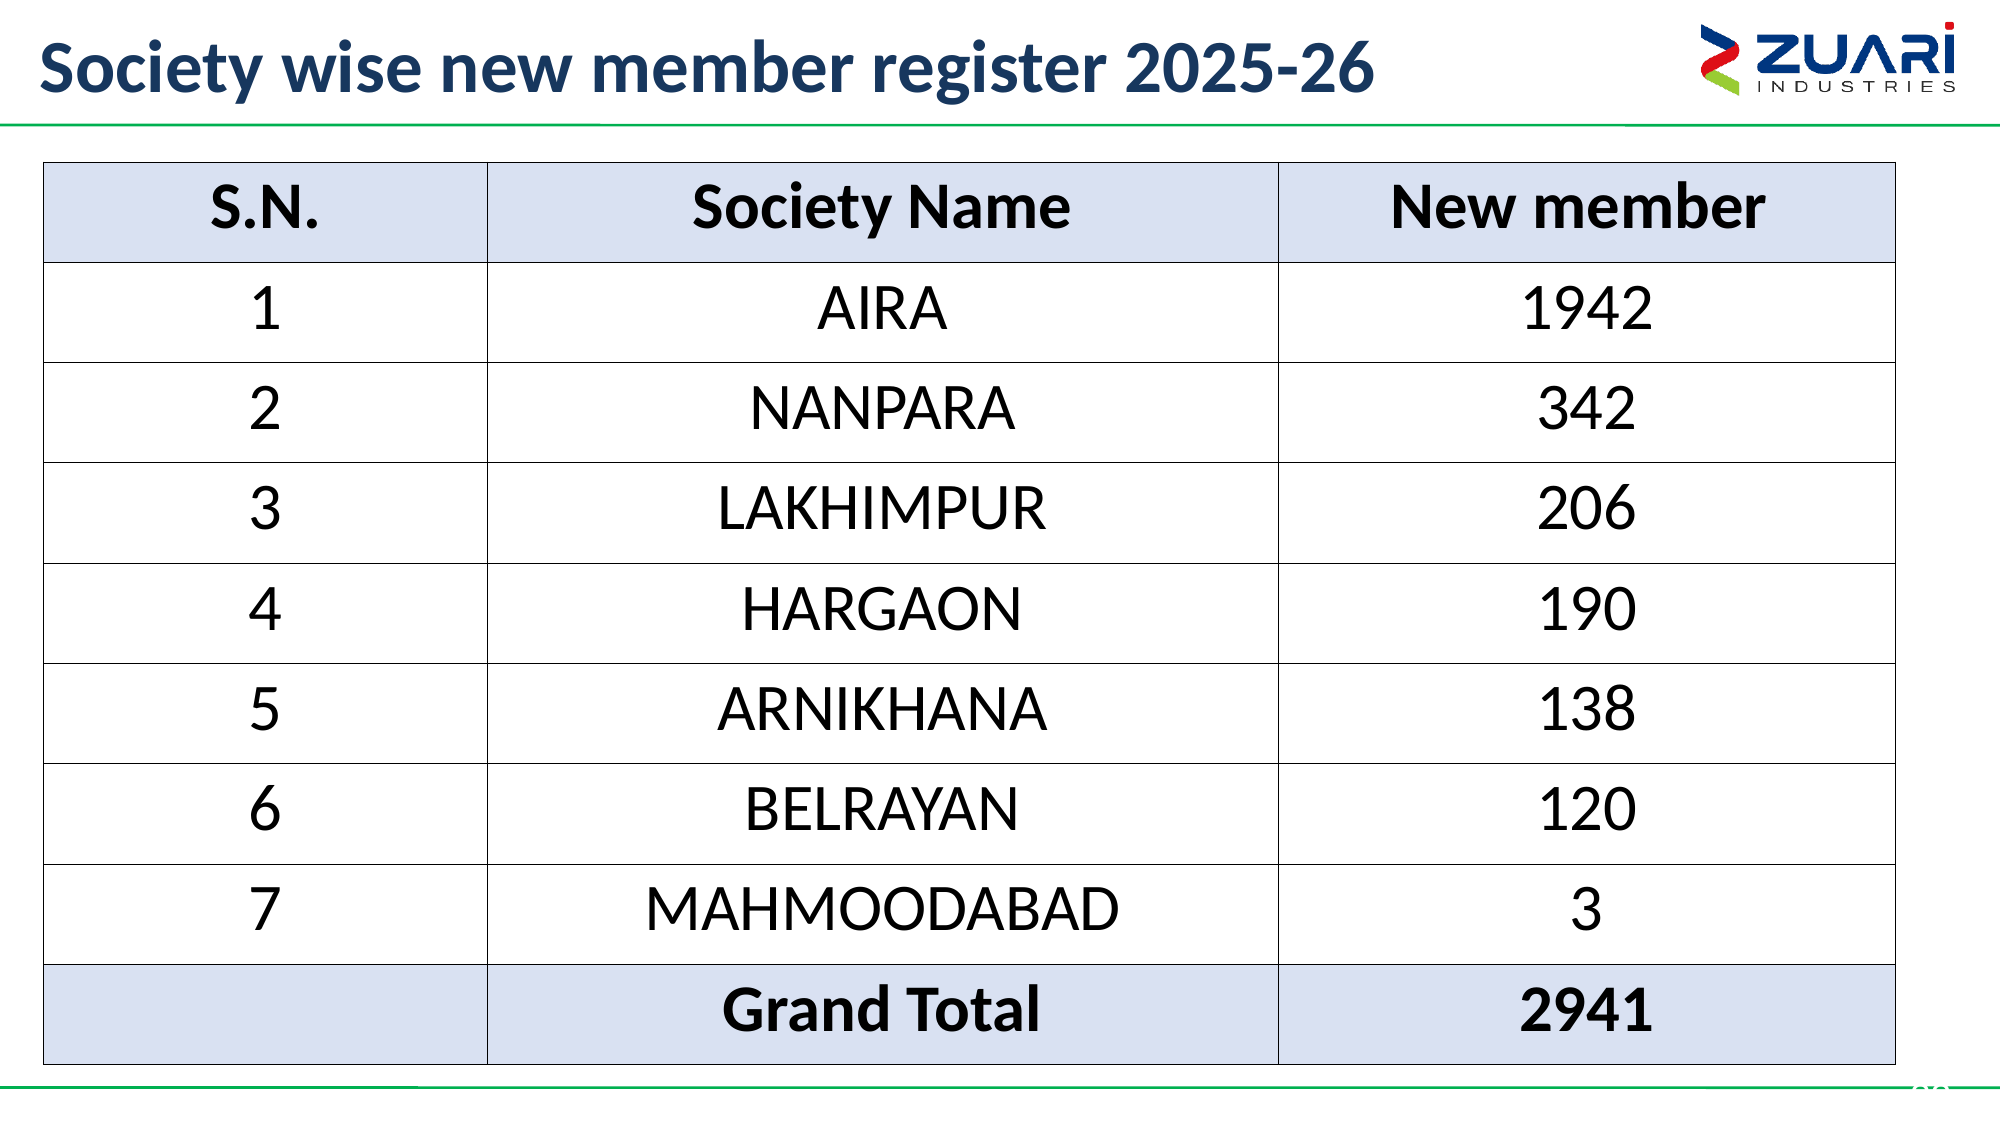

# Society wise new member register 2025-26
| S.N. | Society Name | New member |
| --- | --- | --- |
| 1 | AIRA | 1942 |
| 2 | NANPARA | 342 |
| 3 | LAKHIMPUR | 206 |
| 4 | HARGAON | 190 |
| 5 | ARNIKHANA | 138 |
| 6 | BELRAYAN | 120 |
| 7 | MAHMOODABAD | 3 |
|  | Grand Total | 2941 |
22